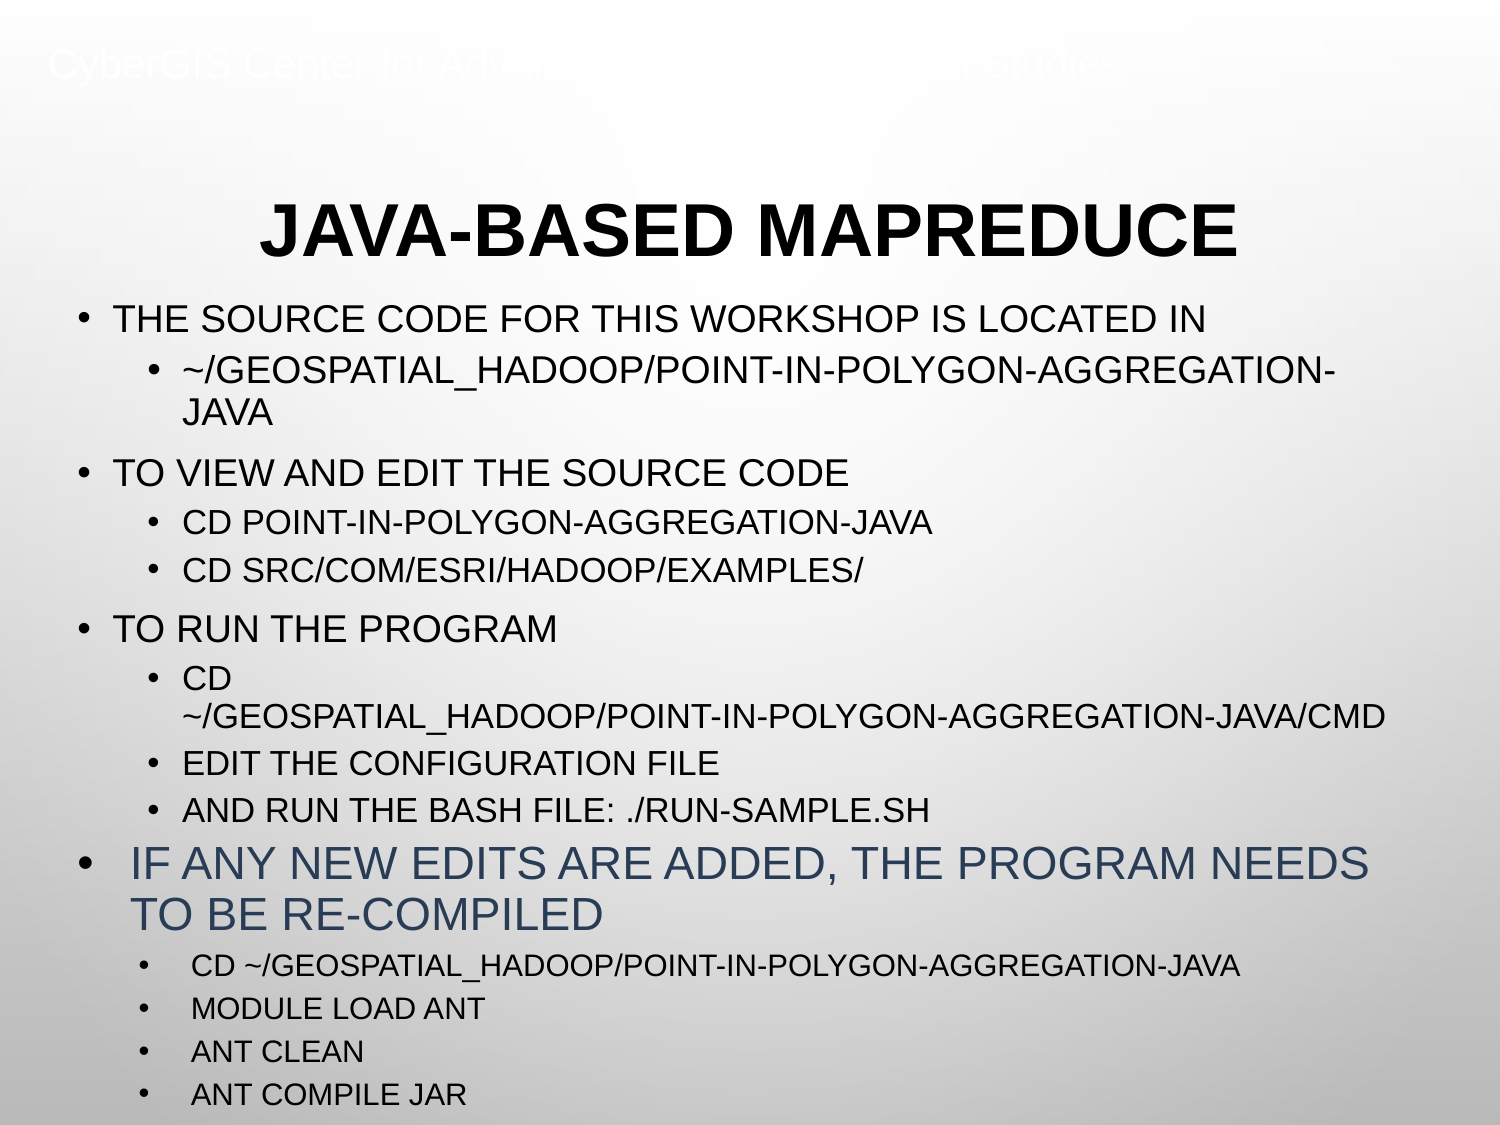

# Java-based MapReduce
The source code for this workshop is located in
~/geospatial_hadoop/point-in-polygon-aggregation-java
To view and edit the source code
cd point-in-polygon-aggregation-java
cd src/com/esri/hadoop/examples/
To run the program
cd ~/geospatial_hadoop/point-in-polygon-aggregation-java/cmd
Edit the configuration file
And run the bash file: ./run-sample.sh
If any new edits are added, the program needs to be re-compiled
cd ~/geospatial_hadoop/point-in-polygon-aggregation-java
module load ant
ant clean
ant compile jar